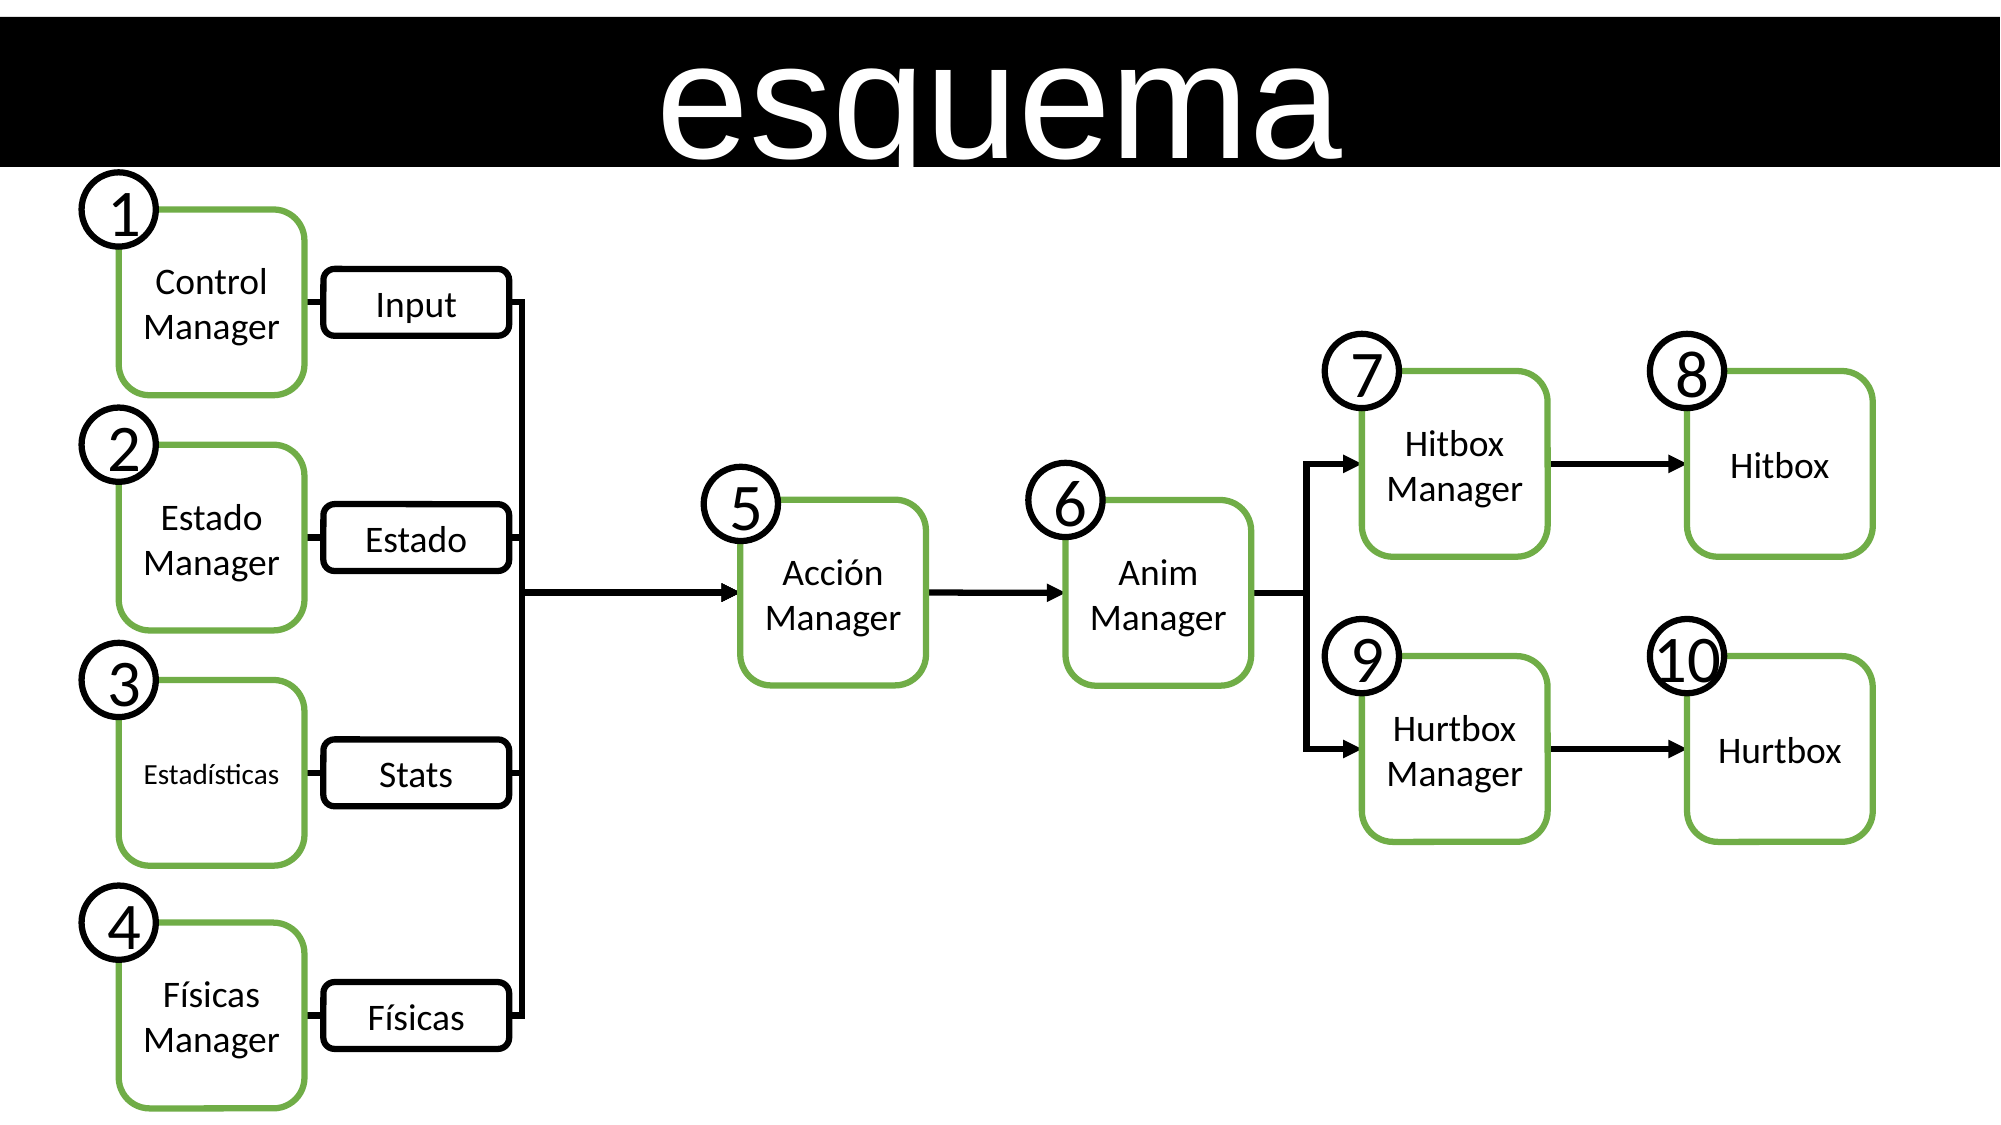

esquema

1
Control Manager
Input
7
8
Hitbox Manager
Hitbox
2
Estado Manager
6
5
Acción Manager
Anim Manager
Estado
9
10
3
Hurtbox
Hurtbox Manager
Estadísticas
Stats
4
Físicas Manager
Físicas